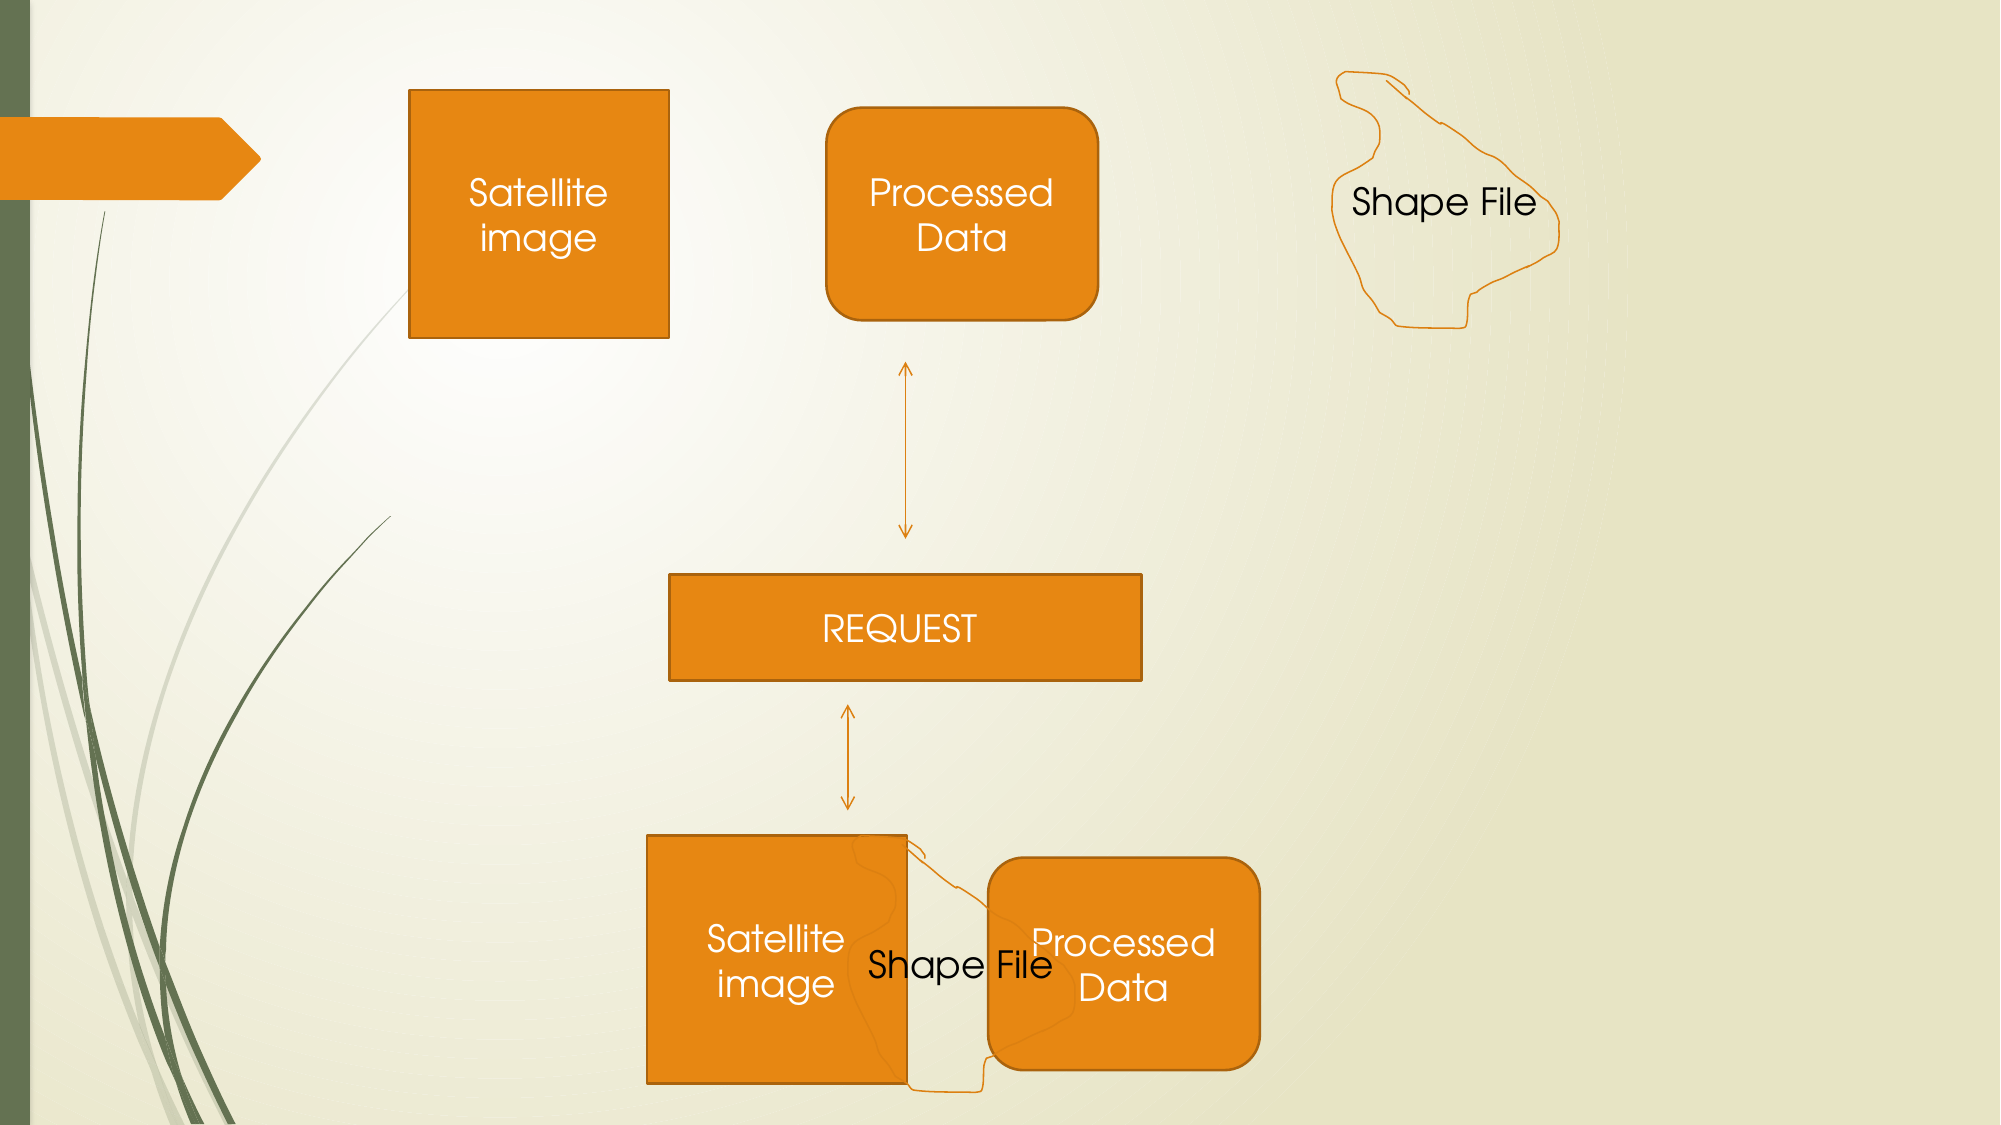

Shape File
Satellite image
Processed Data
REQUEST
Satellite image
Shape File
Processed Data